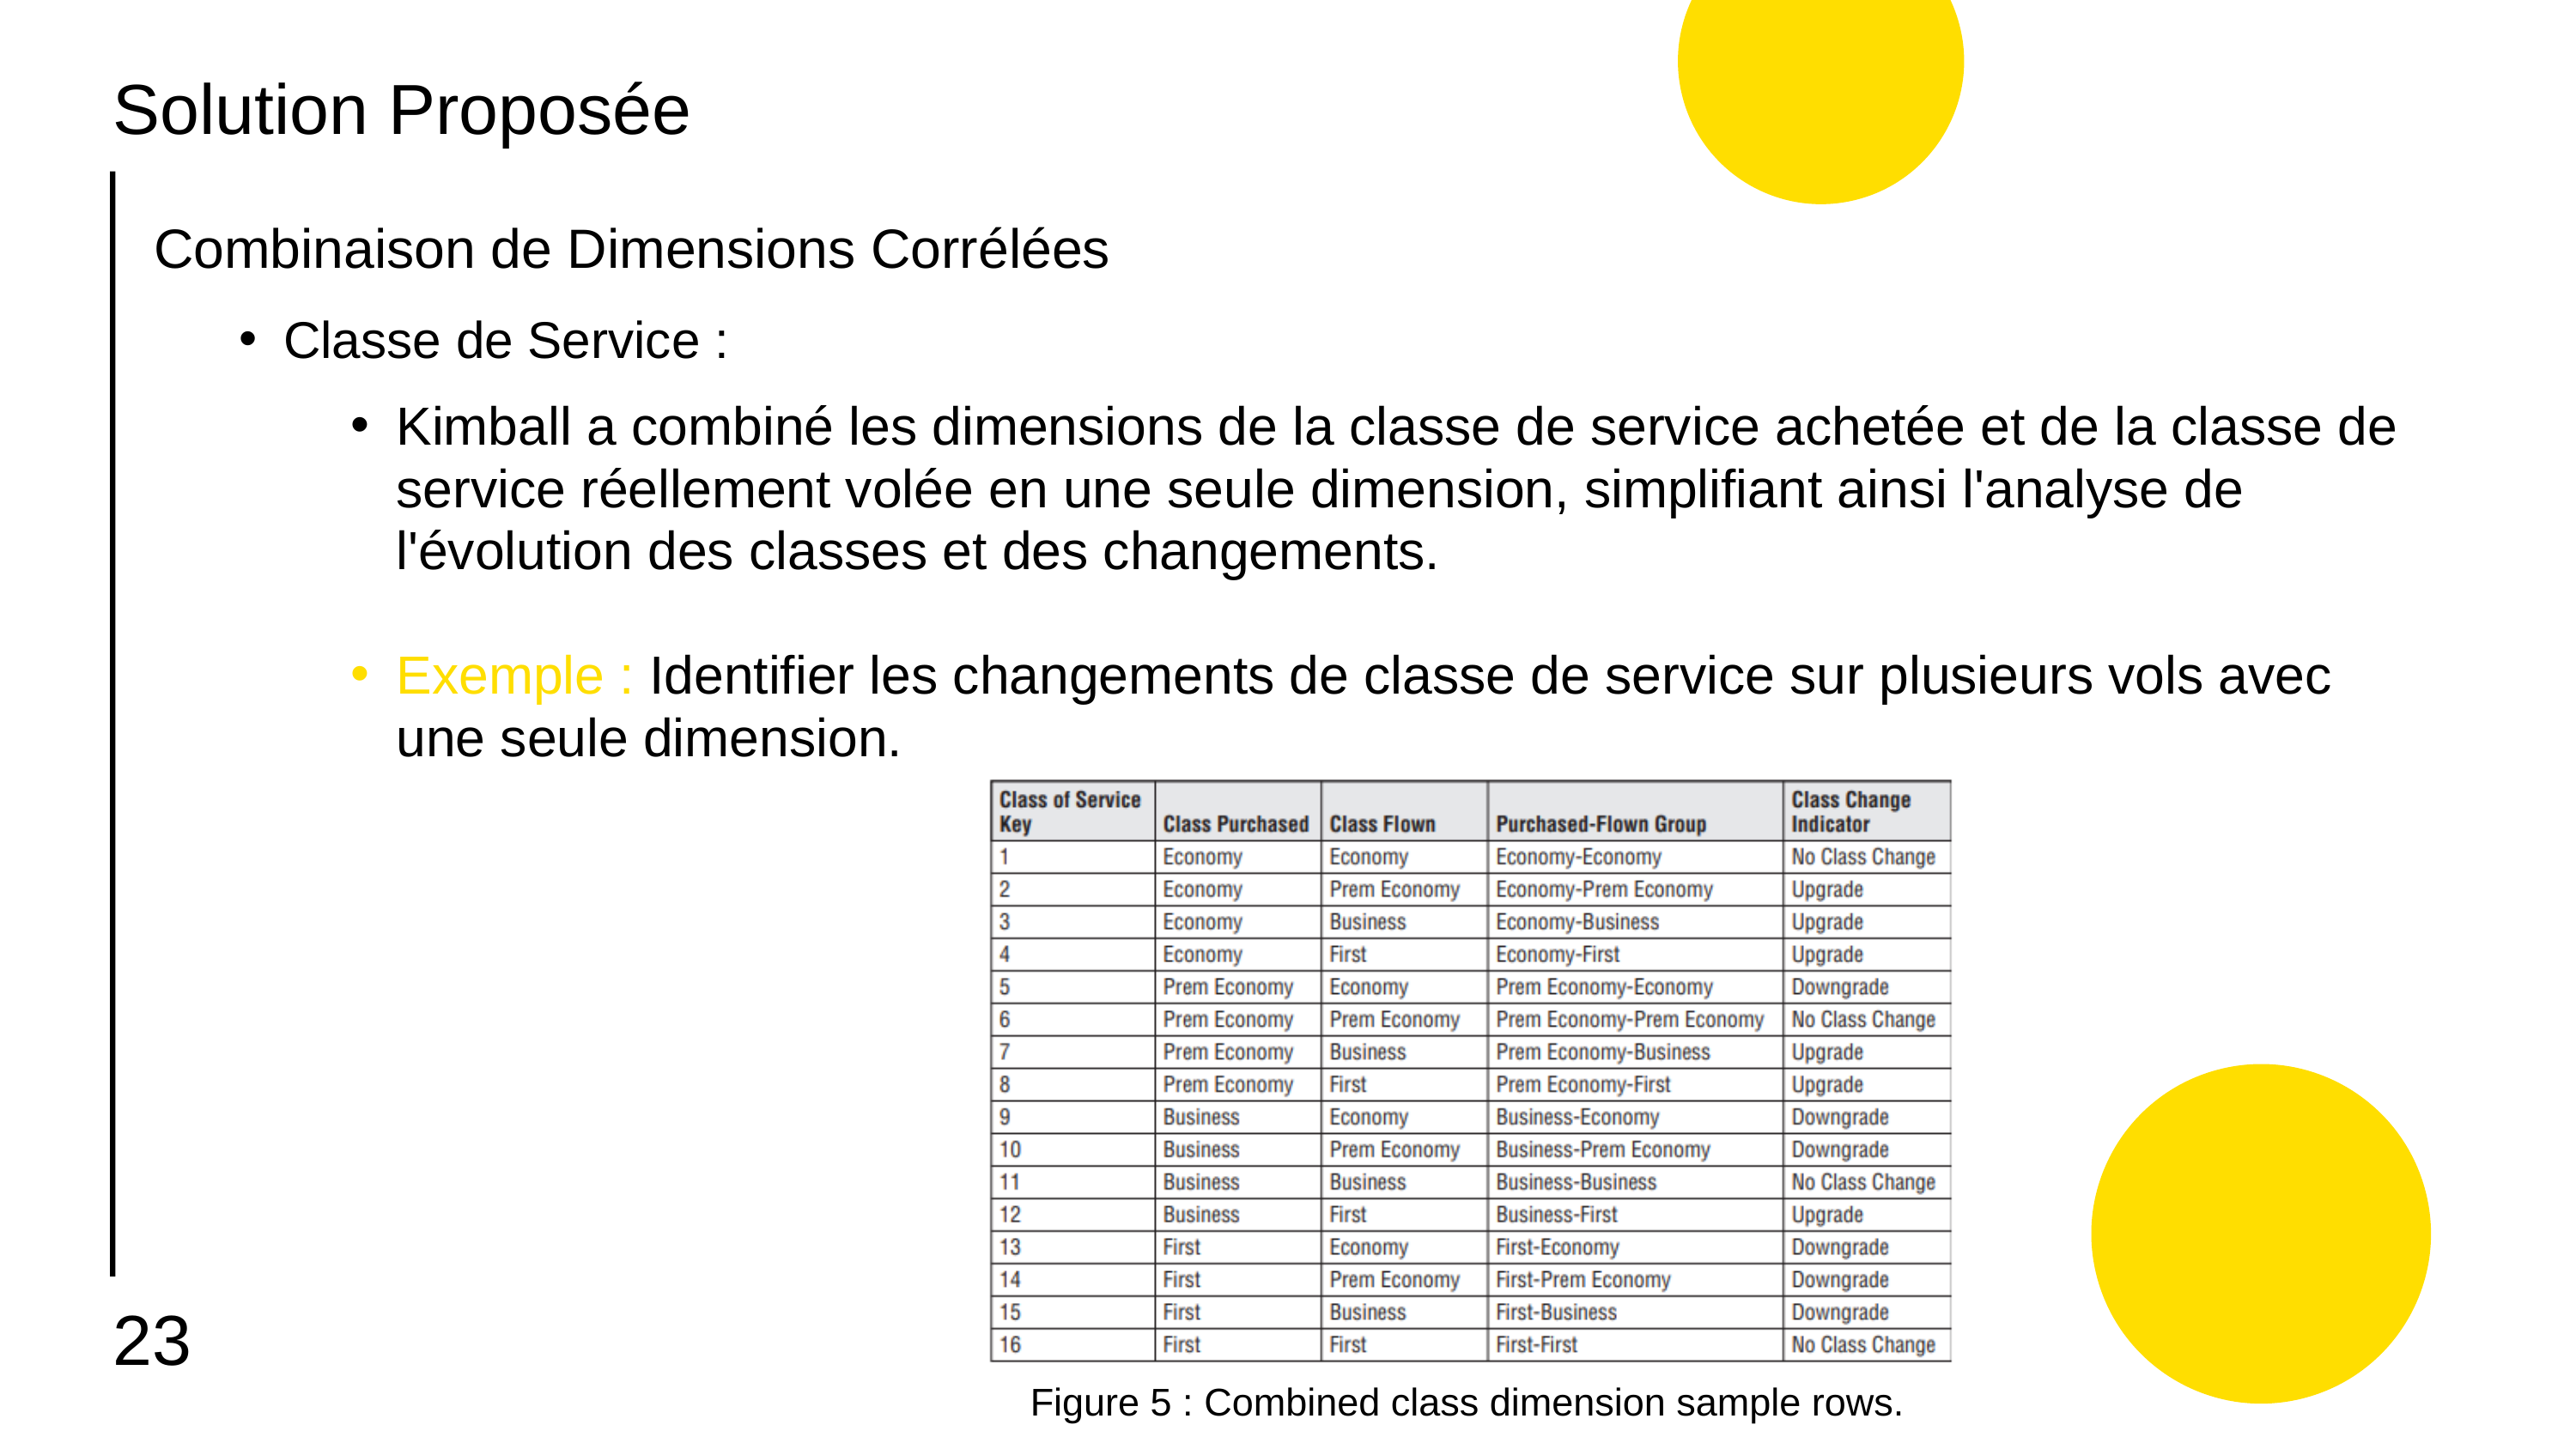

Solution Proposée

Combinaison de Dimensions Corrélées
Classe de Service :
Kimball a combiné les dimensions de la classe de service achetée et de la classe de service réellement volée en une seule dimension, simplifiant ainsi l'analyse de l'évolution des classes et des changements.

Exemple : Identifier les changements de classe de service sur plusieurs vols avec une seule dimension.

23
Figure 5 : Combined class dimension sample rows.